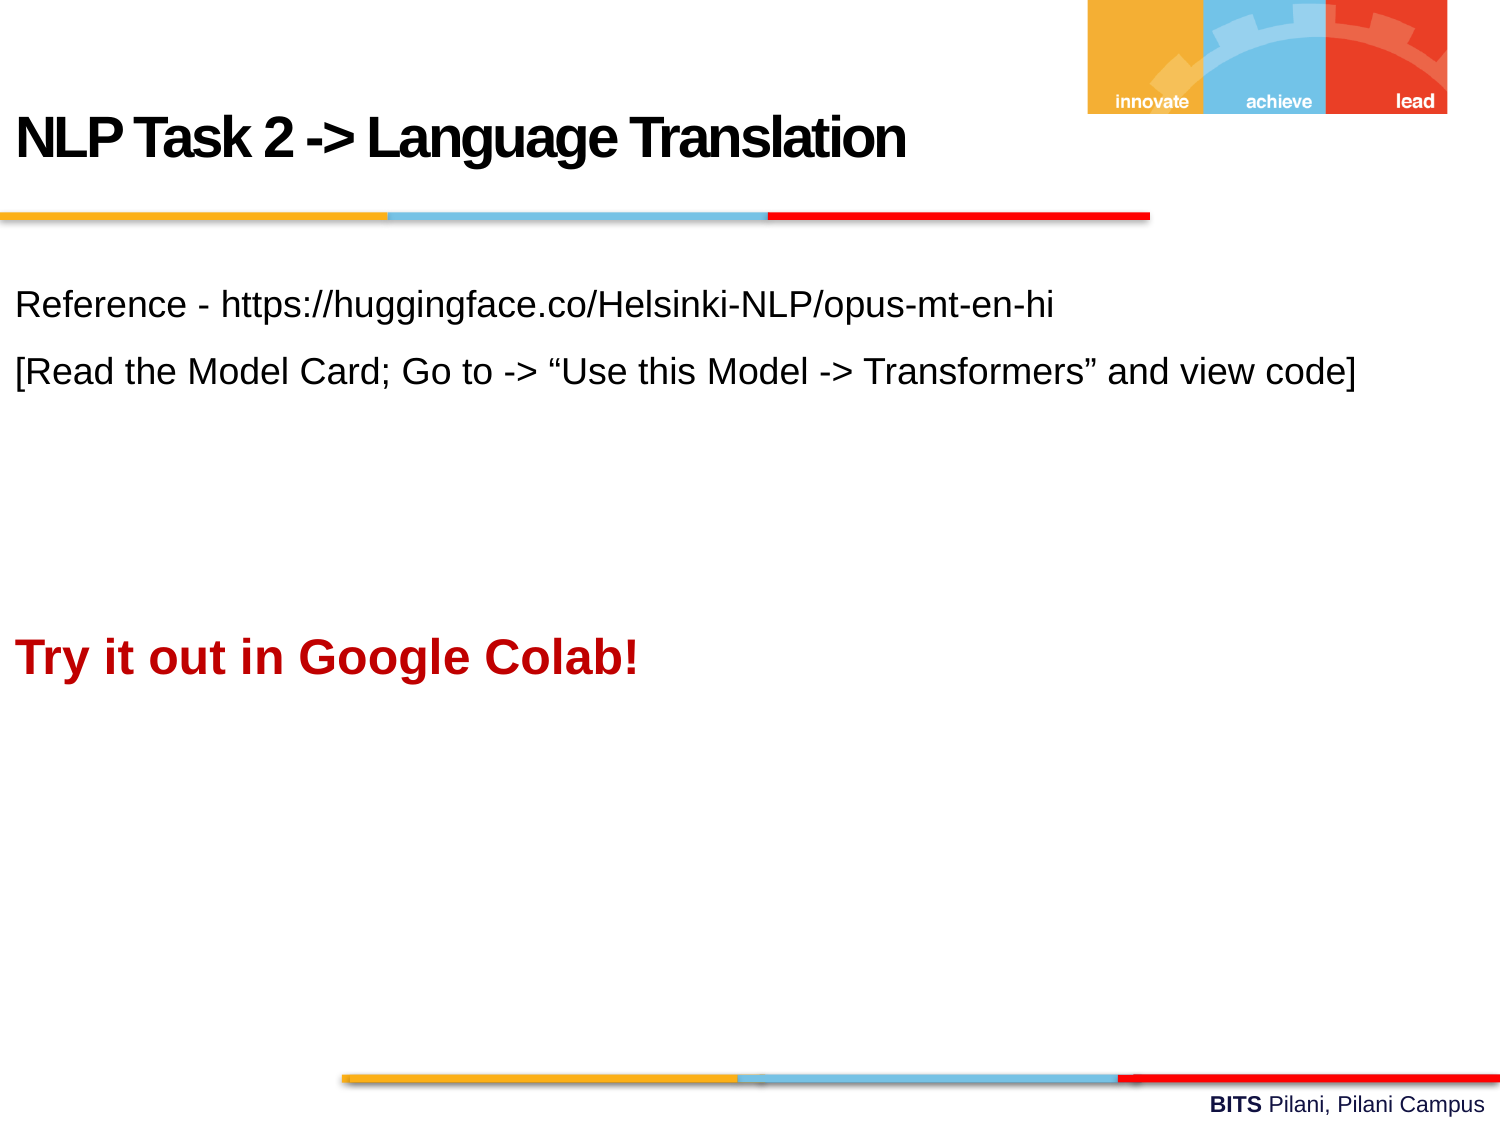

NLP Task 2 -> Language Translation
Reference - https://huggingface.co/Helsinki-NLP/opus-mt-en-hi
[Read the Model Card; Go to -> “Use this Model -> Transformers” and view code]

Try it out in Google Colab!